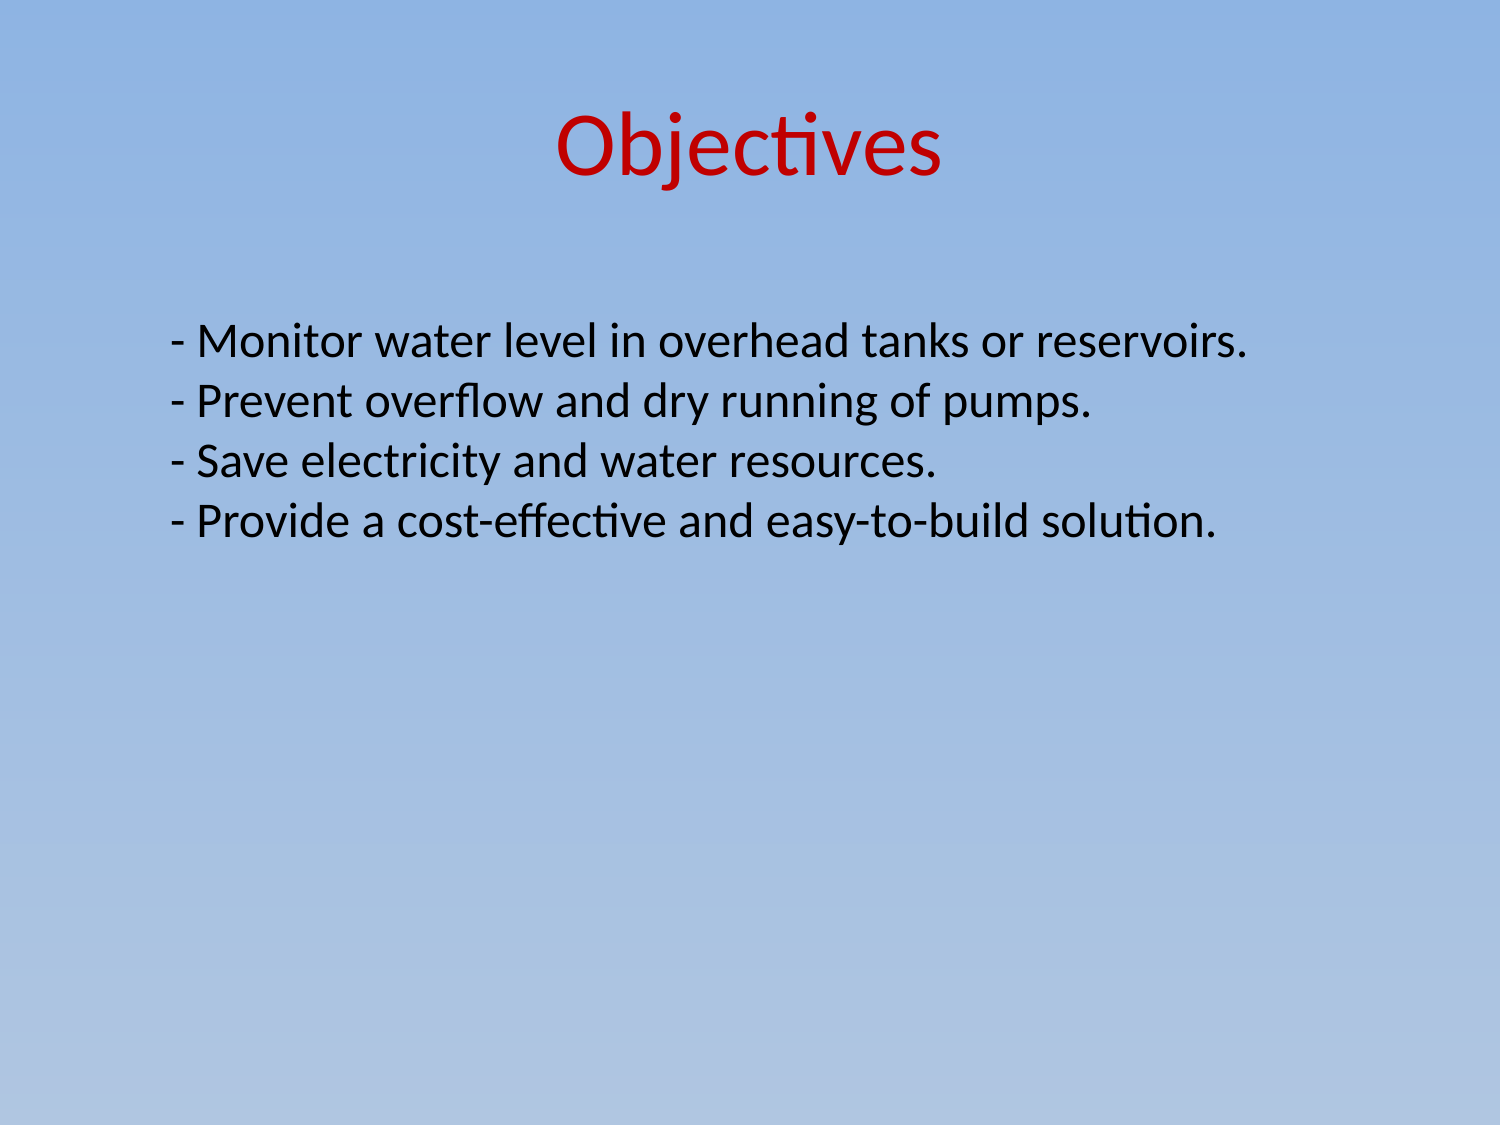

# Objectives

- Monitor water level in overhead tanks or reservoirs.
- Prevent overflow and dry running of pumps.
- Save electricity and water resources.
- Provide a cost-effective and easy-to-build solution.